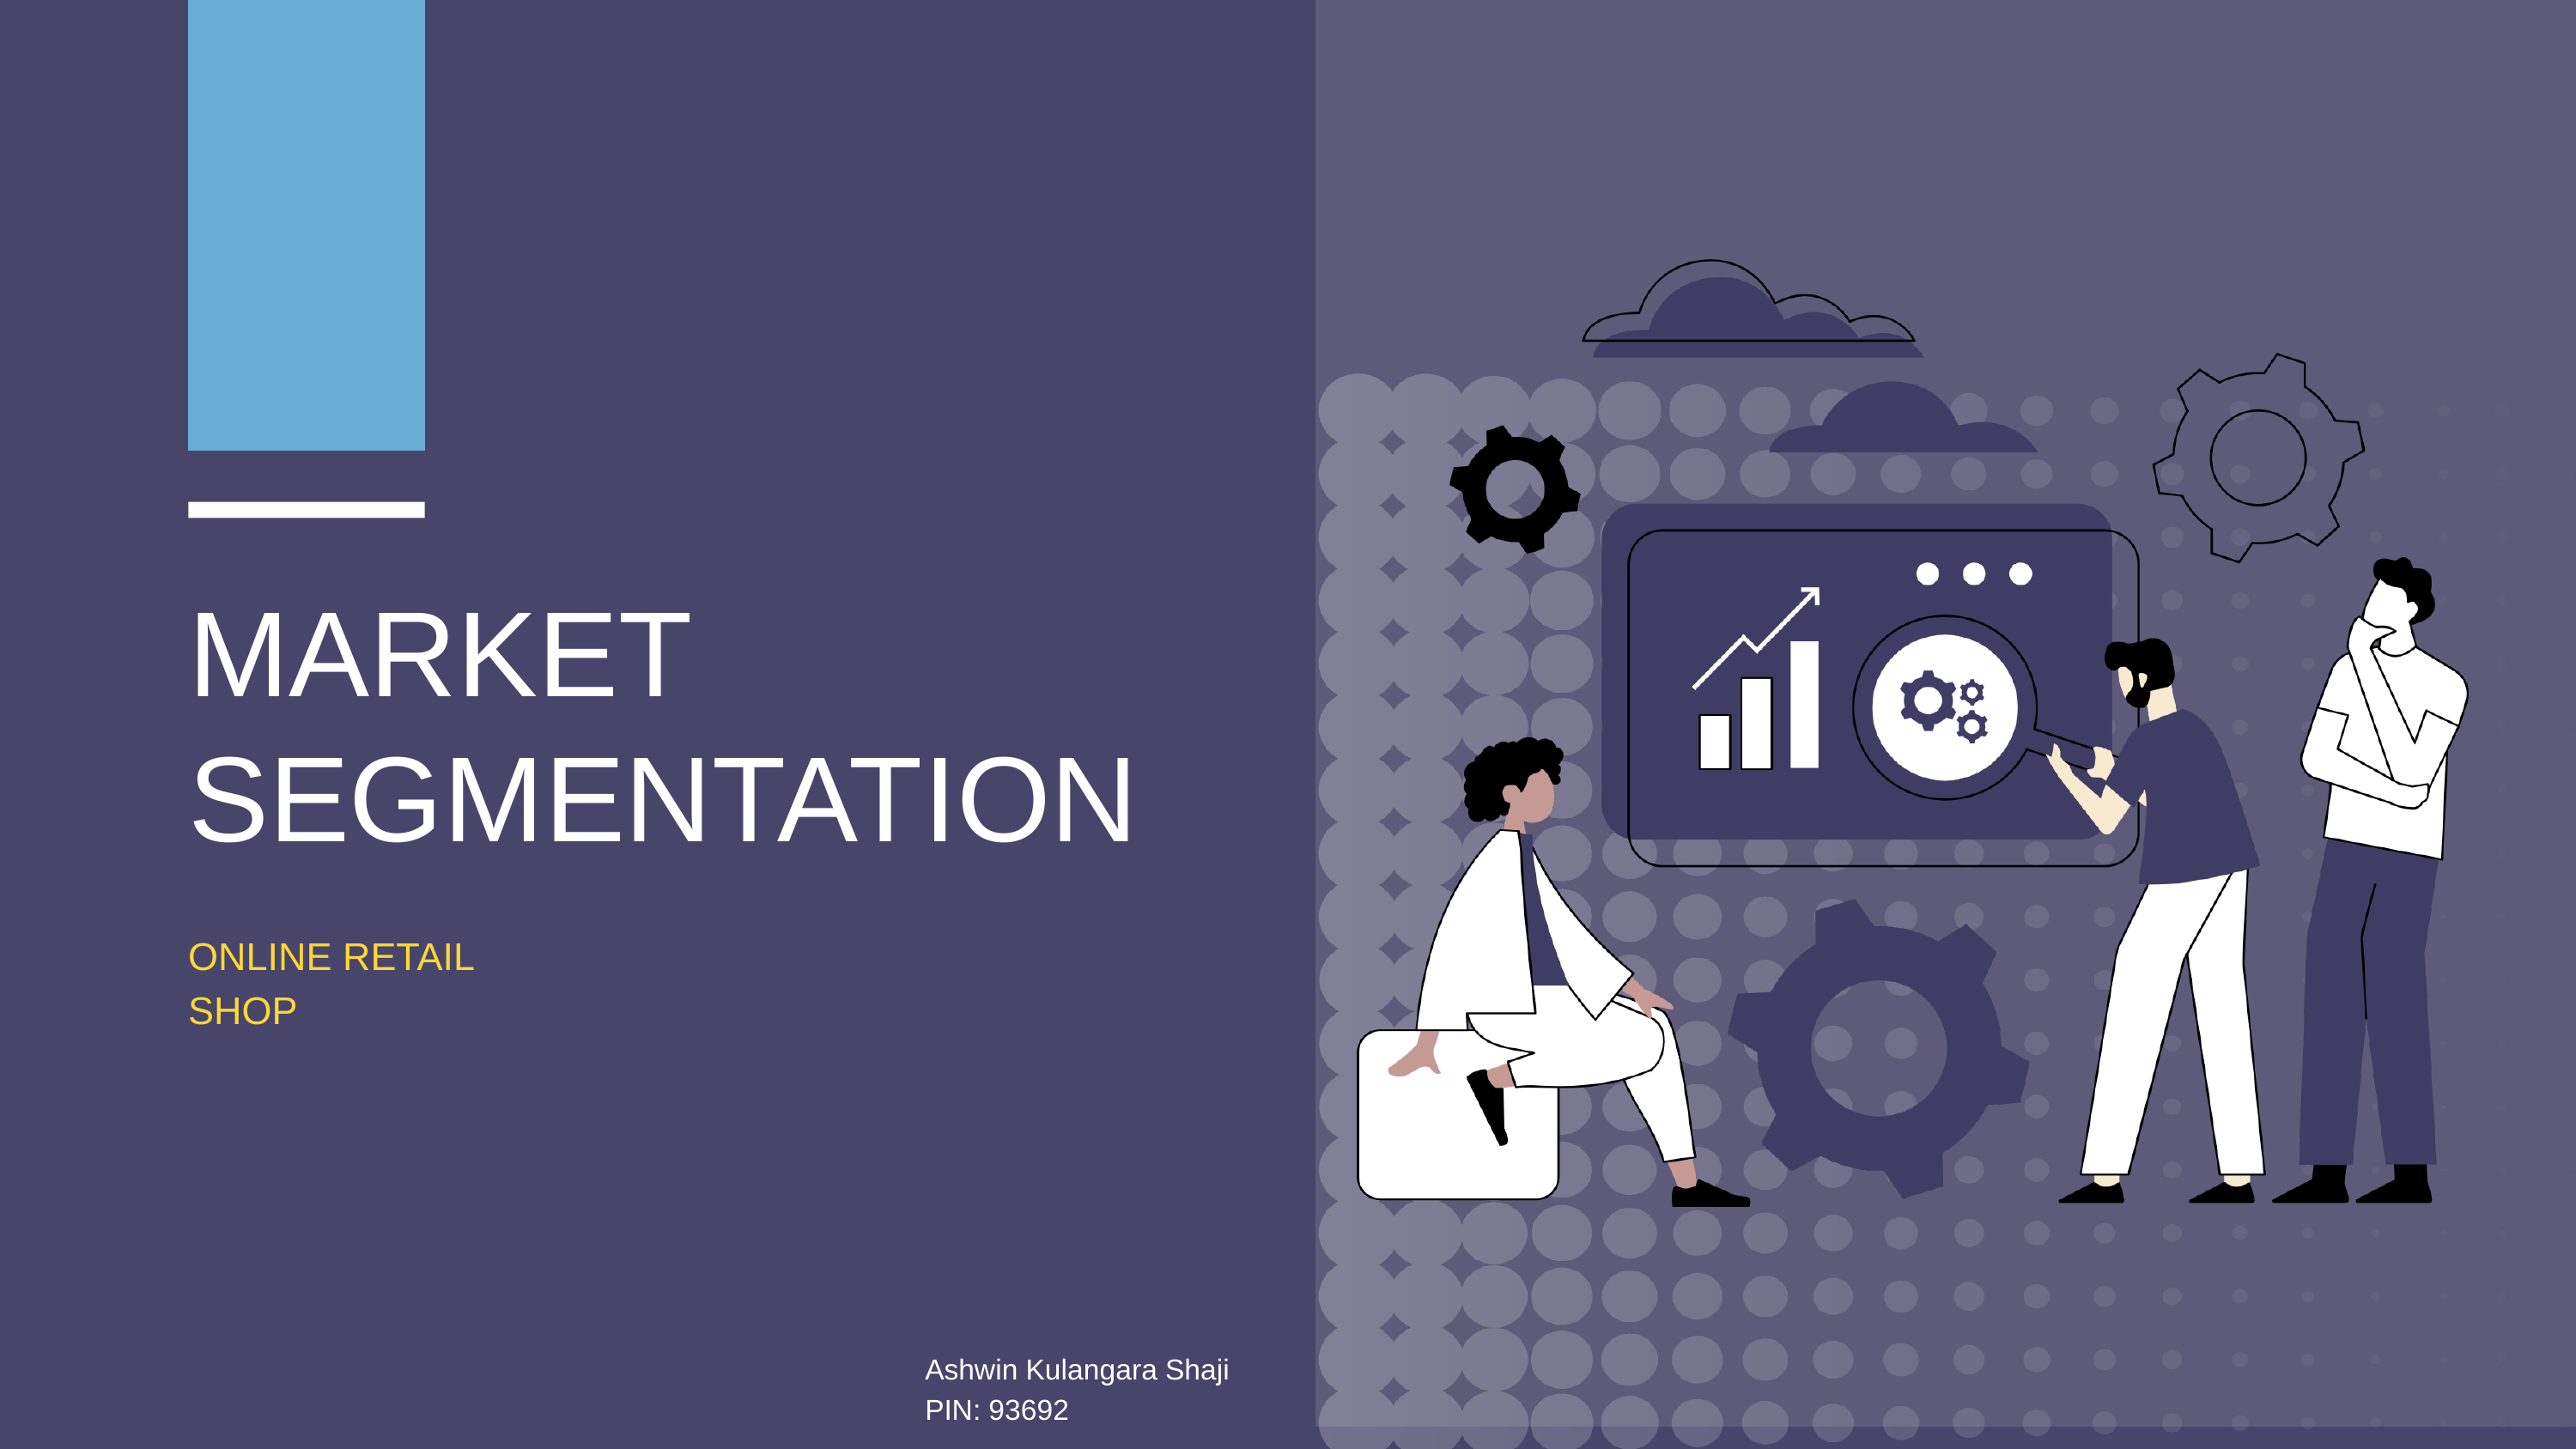

MARKET SEGMENTATION
ONLINE RETAIL SHOP
Ashwin Kulangara Shaji
PIN: 93692